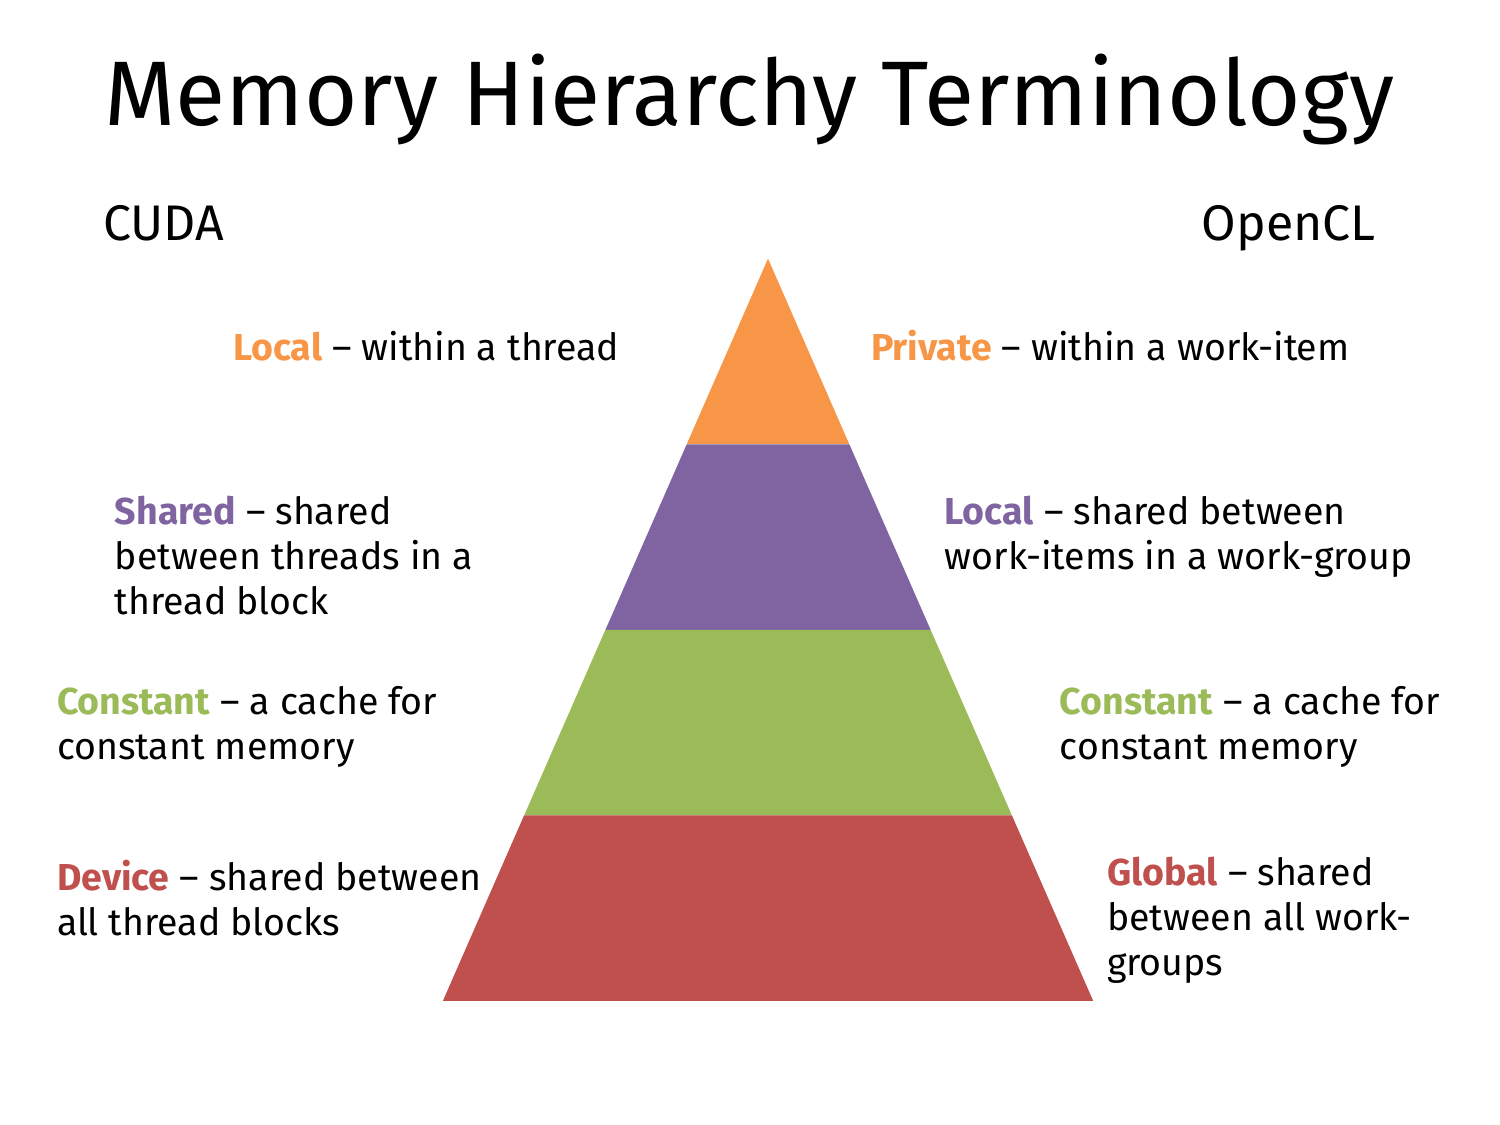

Memory Hierarchy Terminology
CUDA
OpenCL

Local – within a thread
Private – within a work-item
Shared – shared between threads in a thread block
Local – shared between work-items in a work-group
Constant – a cache for constant memory
Constant – a cache for constant memory
Global – shared between all work-groups
Device – shared between all thread blocks